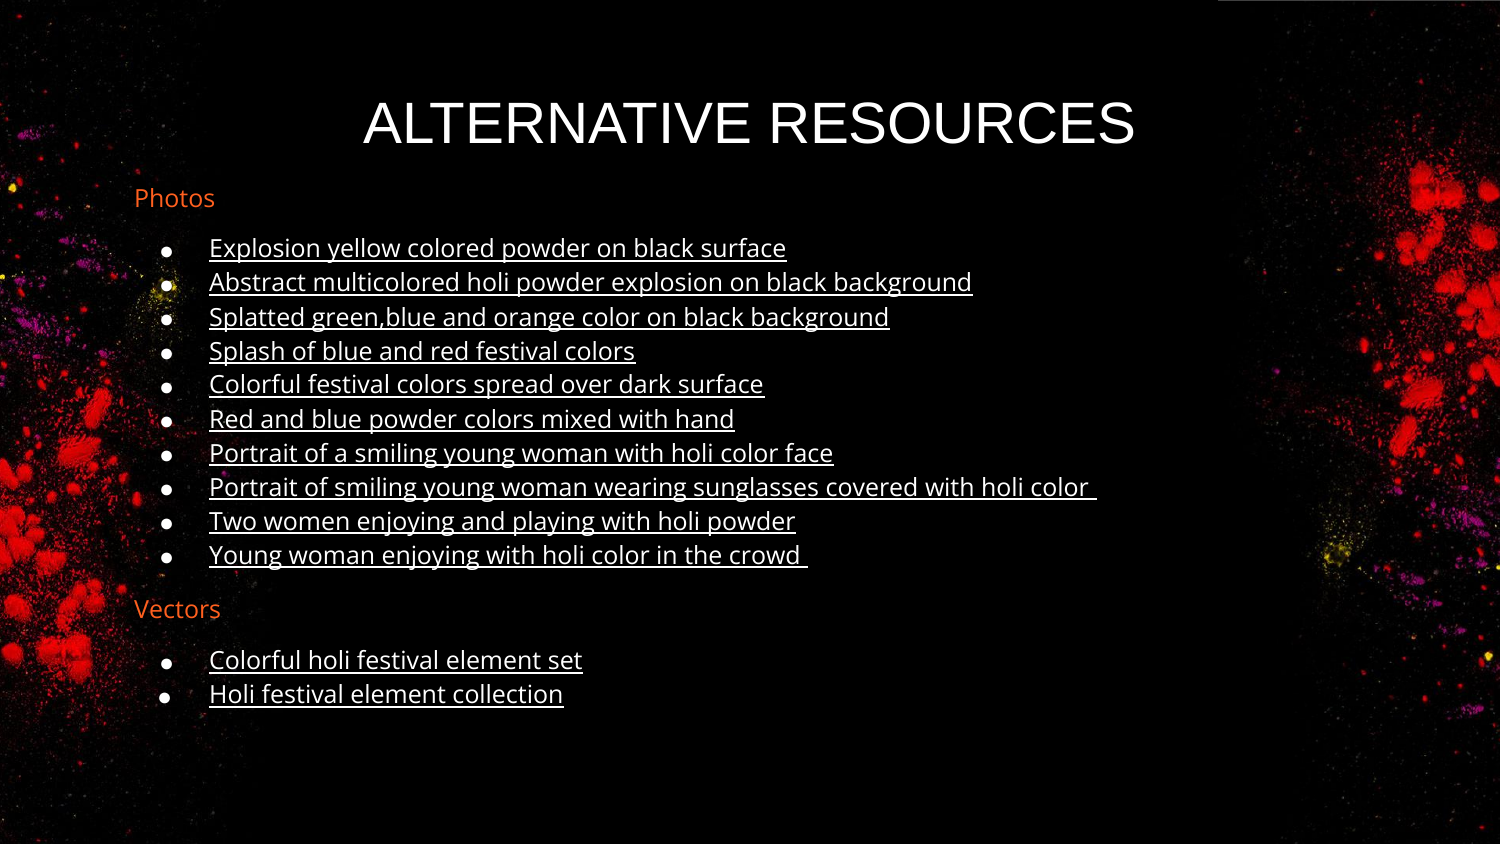

# ALTERNATIVE RESOURCES
Photos
Explosion yellow colored powder on black surface
Abstract multicolored holi powder explosion on black background
Splatted green,blue and orange color on black background
Splash of blue and red festival colors
Colorful festival colors spread over dark surface
Red and blue powder colors mixed with hand
Portrait of a smiling young woman with holi color face
Portrait of smiling young woman wearing sunglasses covered with holi color
Two women enjoying and playing with holi powder
Young woman enjoying with holi color in the crowd
Vectors
Colorful holi festival element set
Holi festival element collection